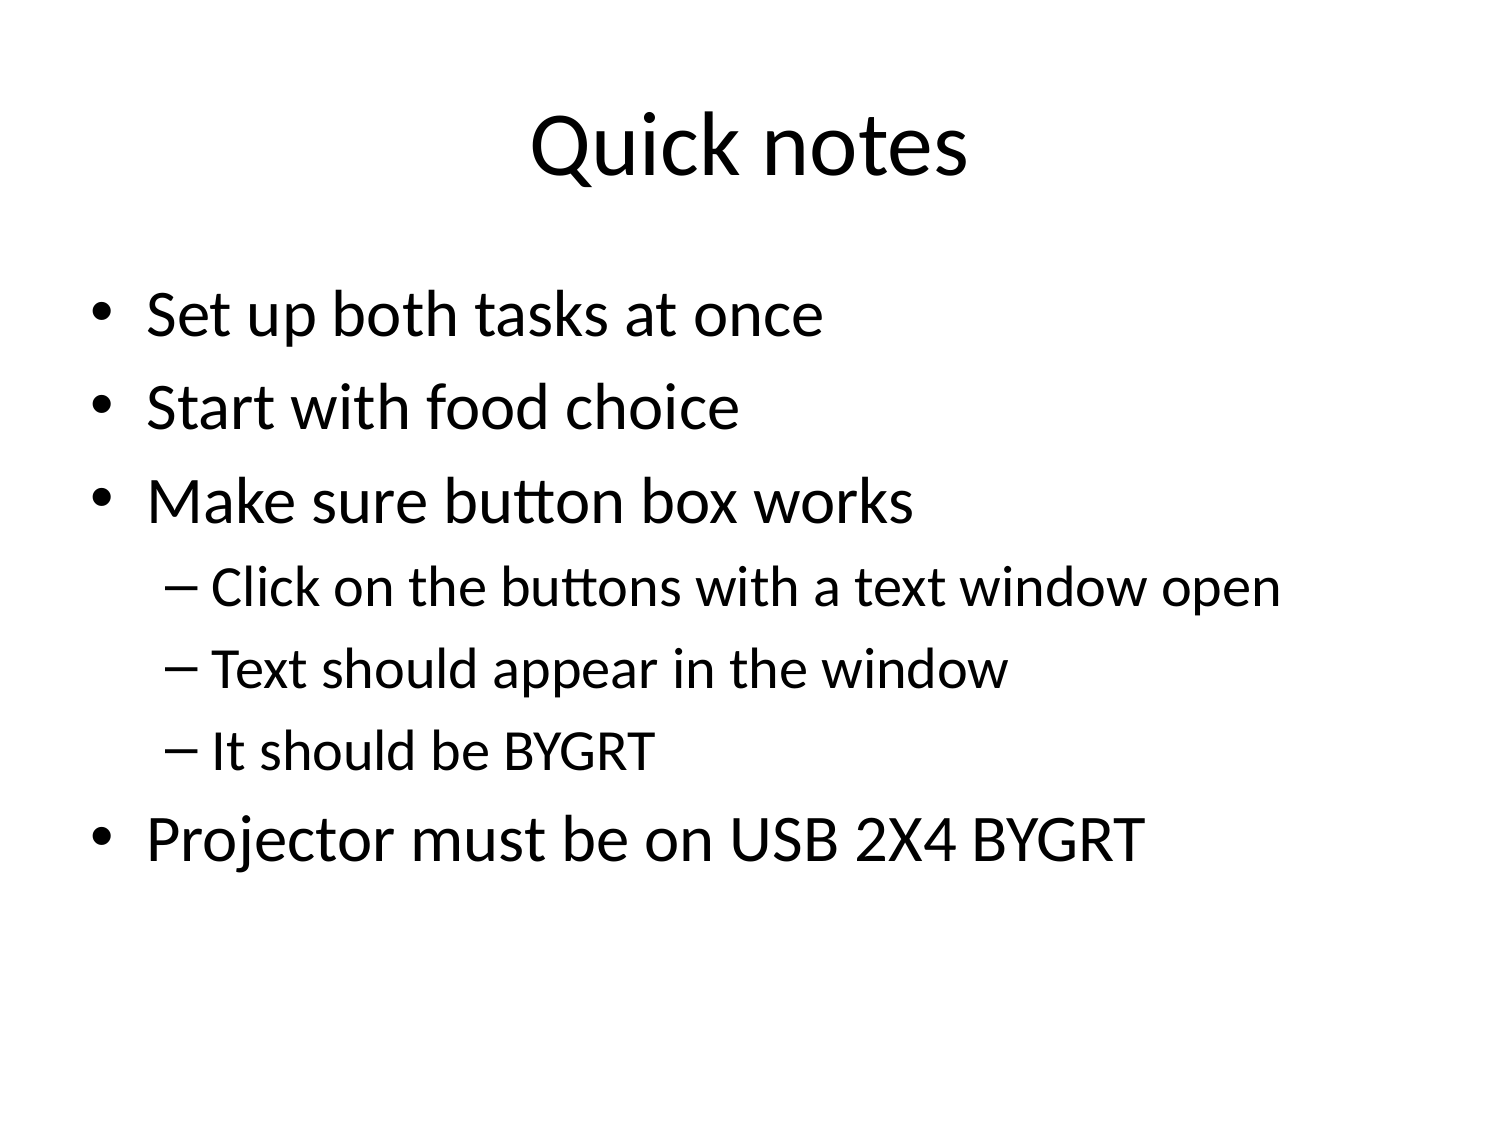

# Quick notes
Set up both tasks at once
Start with food choice
Make sure button box works
Click on the buttons with a text window open
Text should appear in the window
It should be BYGRT
Projector must be on USB 2X4 BYGRT